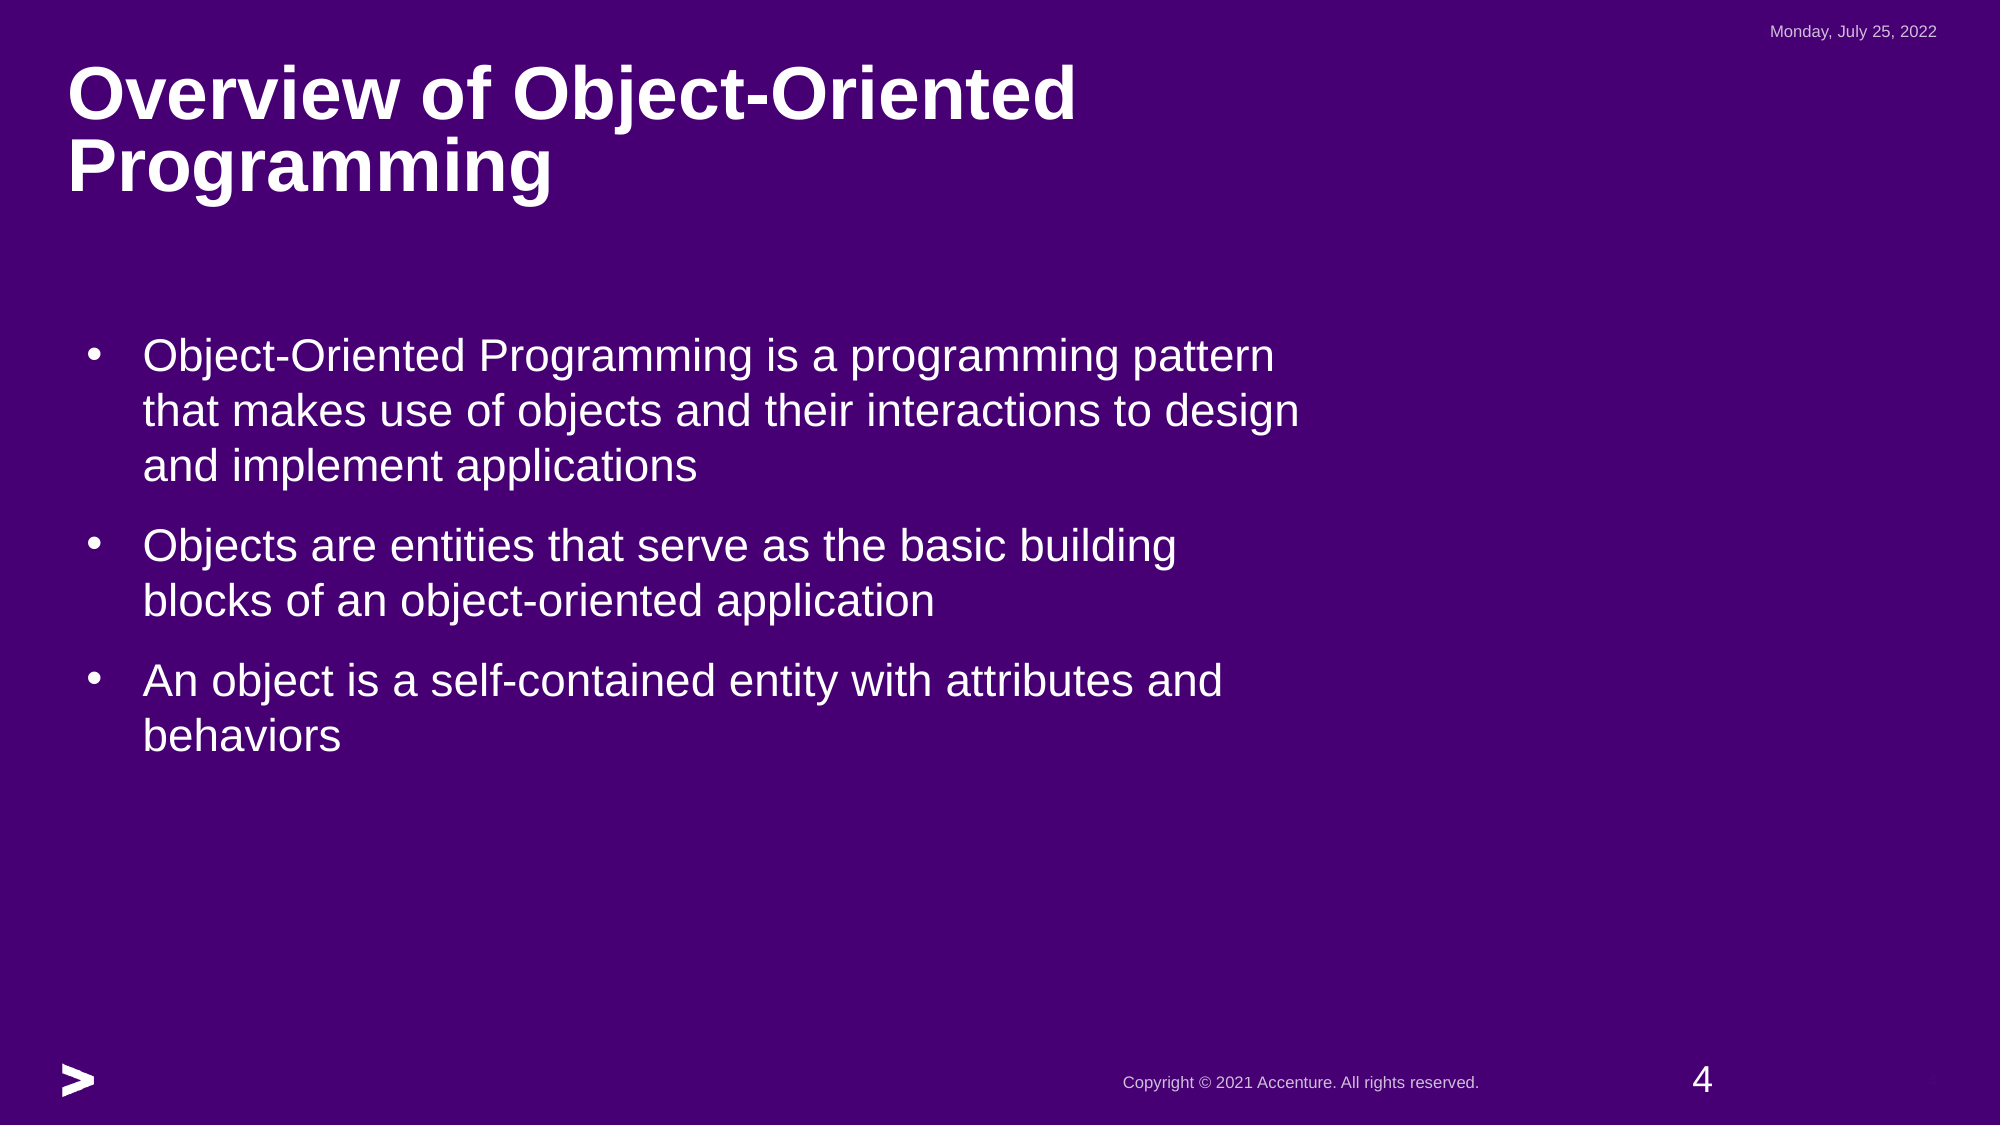

Monday, July 25, 2022
Overview of Object-Oriented Programming
Object-Oriented Programming is a programming pattern that makes use of objects and their interactions to design and implement applications
Objects are entities that serve as the basic building blocks of an object-oriented application
An object is a self-contained entity with attributes and behaviors

4
4